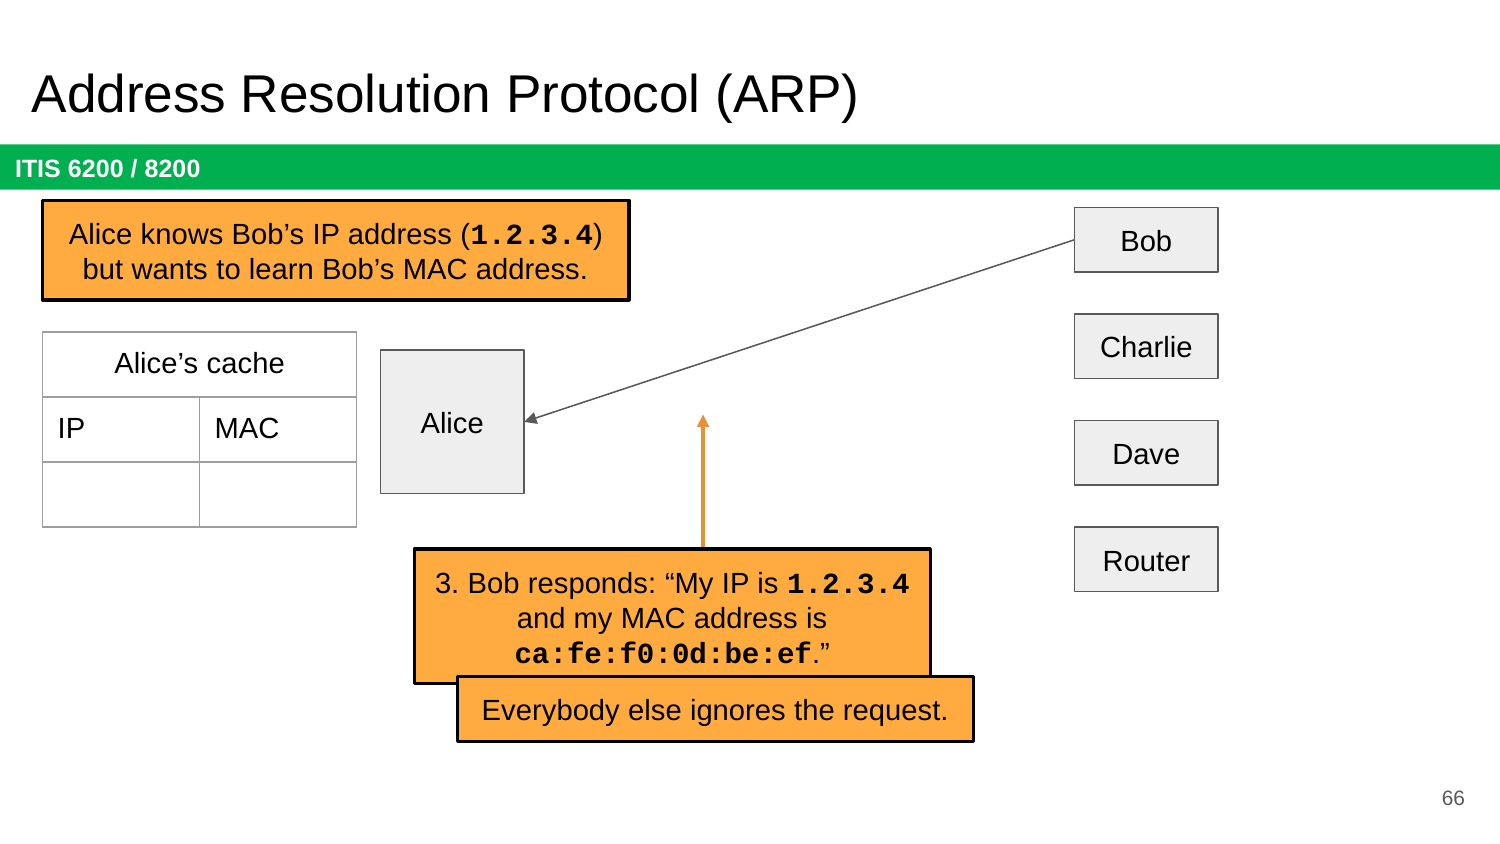

# Address Resolution Protocol (ARP)
Alice knows Bob’s IP address (1.2.3.4) but wants to learn Bob’s MAC address.
Bob
Charlie
| Alice’s cache |  |
| --- | --- |
| IP | MAC |
|  |  |
Alice
3. Bob responds: “My IP is 1.2.3.4 and my MAC address is ca:fe:f0:0d:be:ef.”
Dave
Router
Everybody else ignores the request.
66